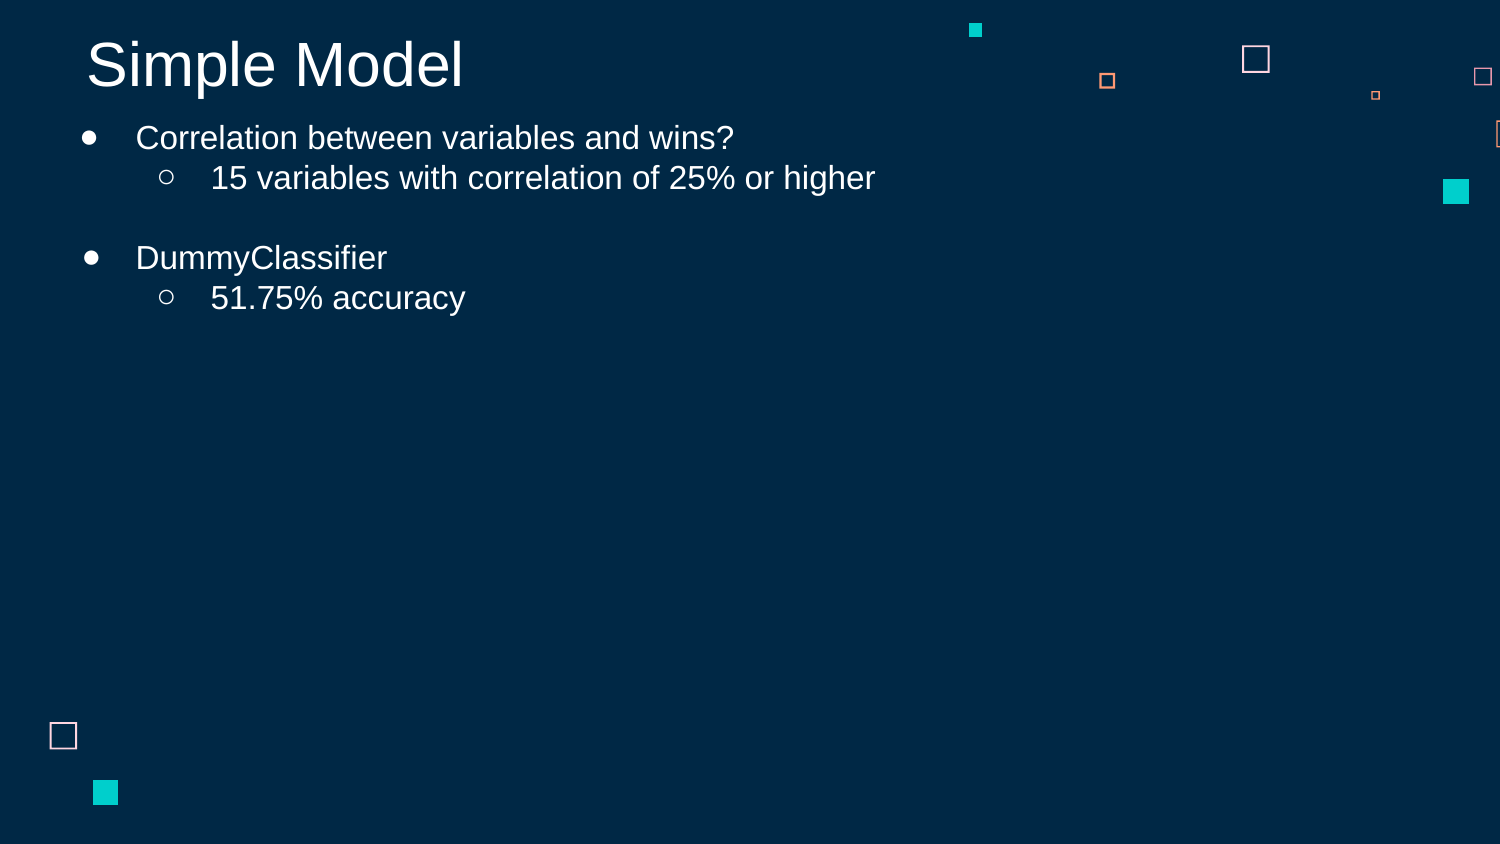

# Simple Model
Correlation between variables and wins?
15 variables with correlation of 25% or higher

DummyClassifier
51.75% accuracy